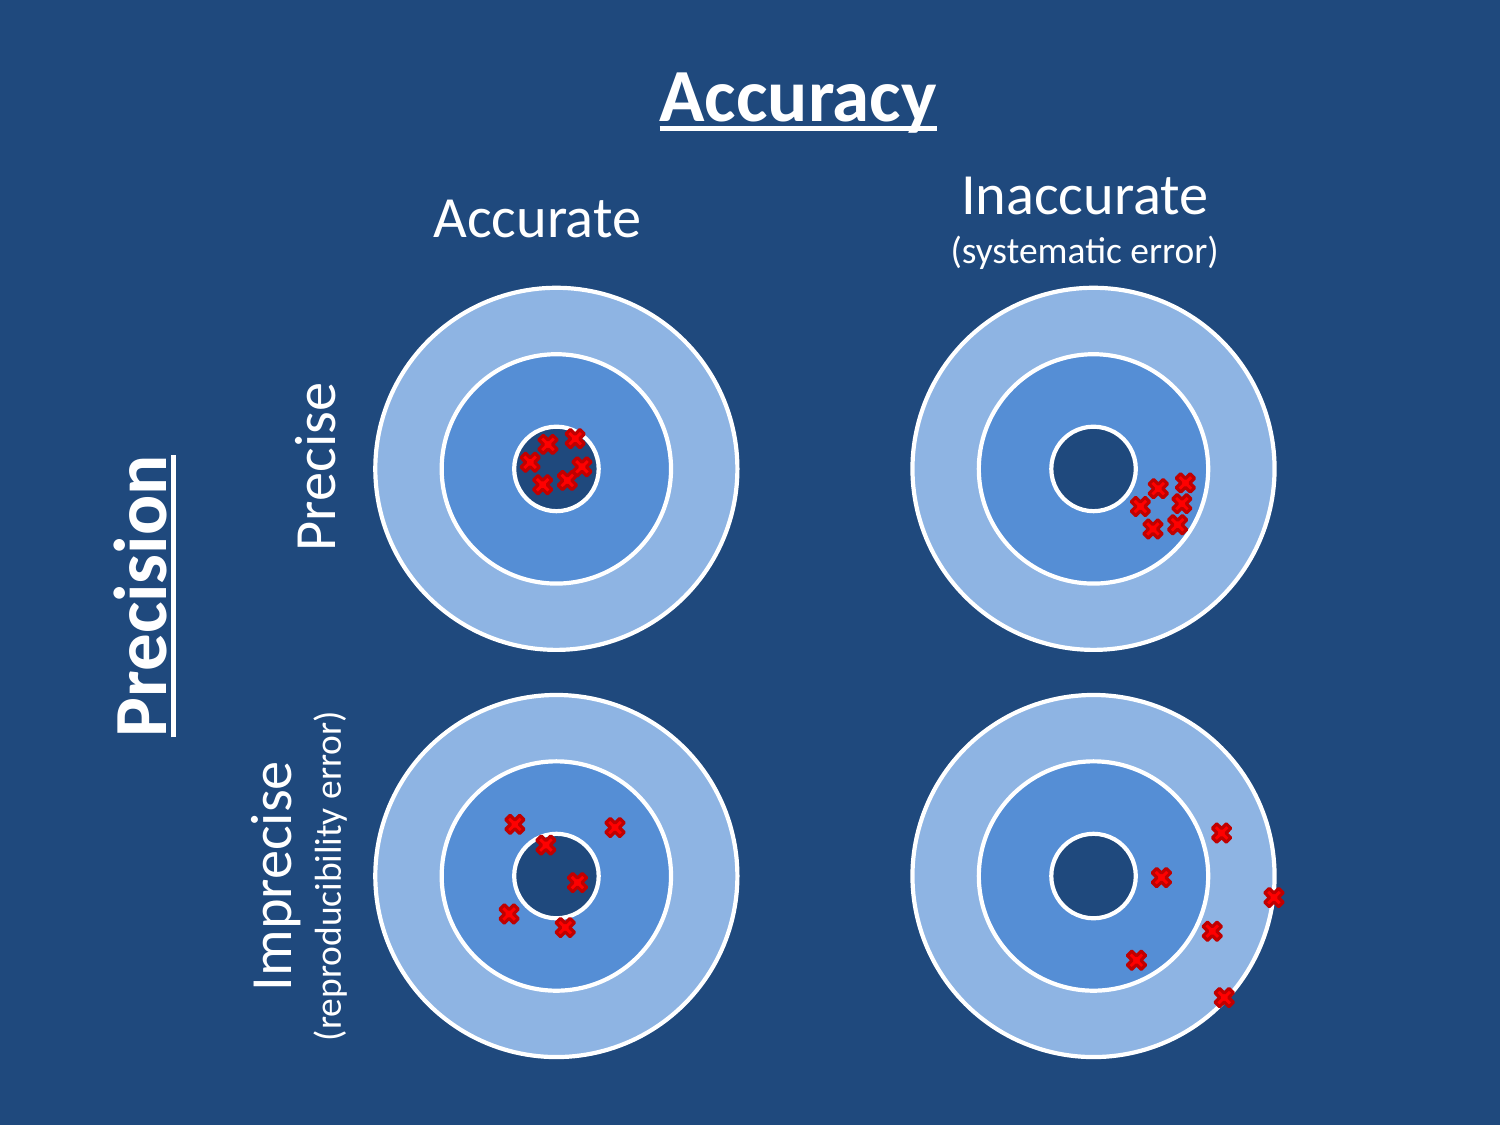

Accuracy
Inaccurate
(systematic error)
Accurate

Precise

Precision

Imprecise
(reproducibility error)